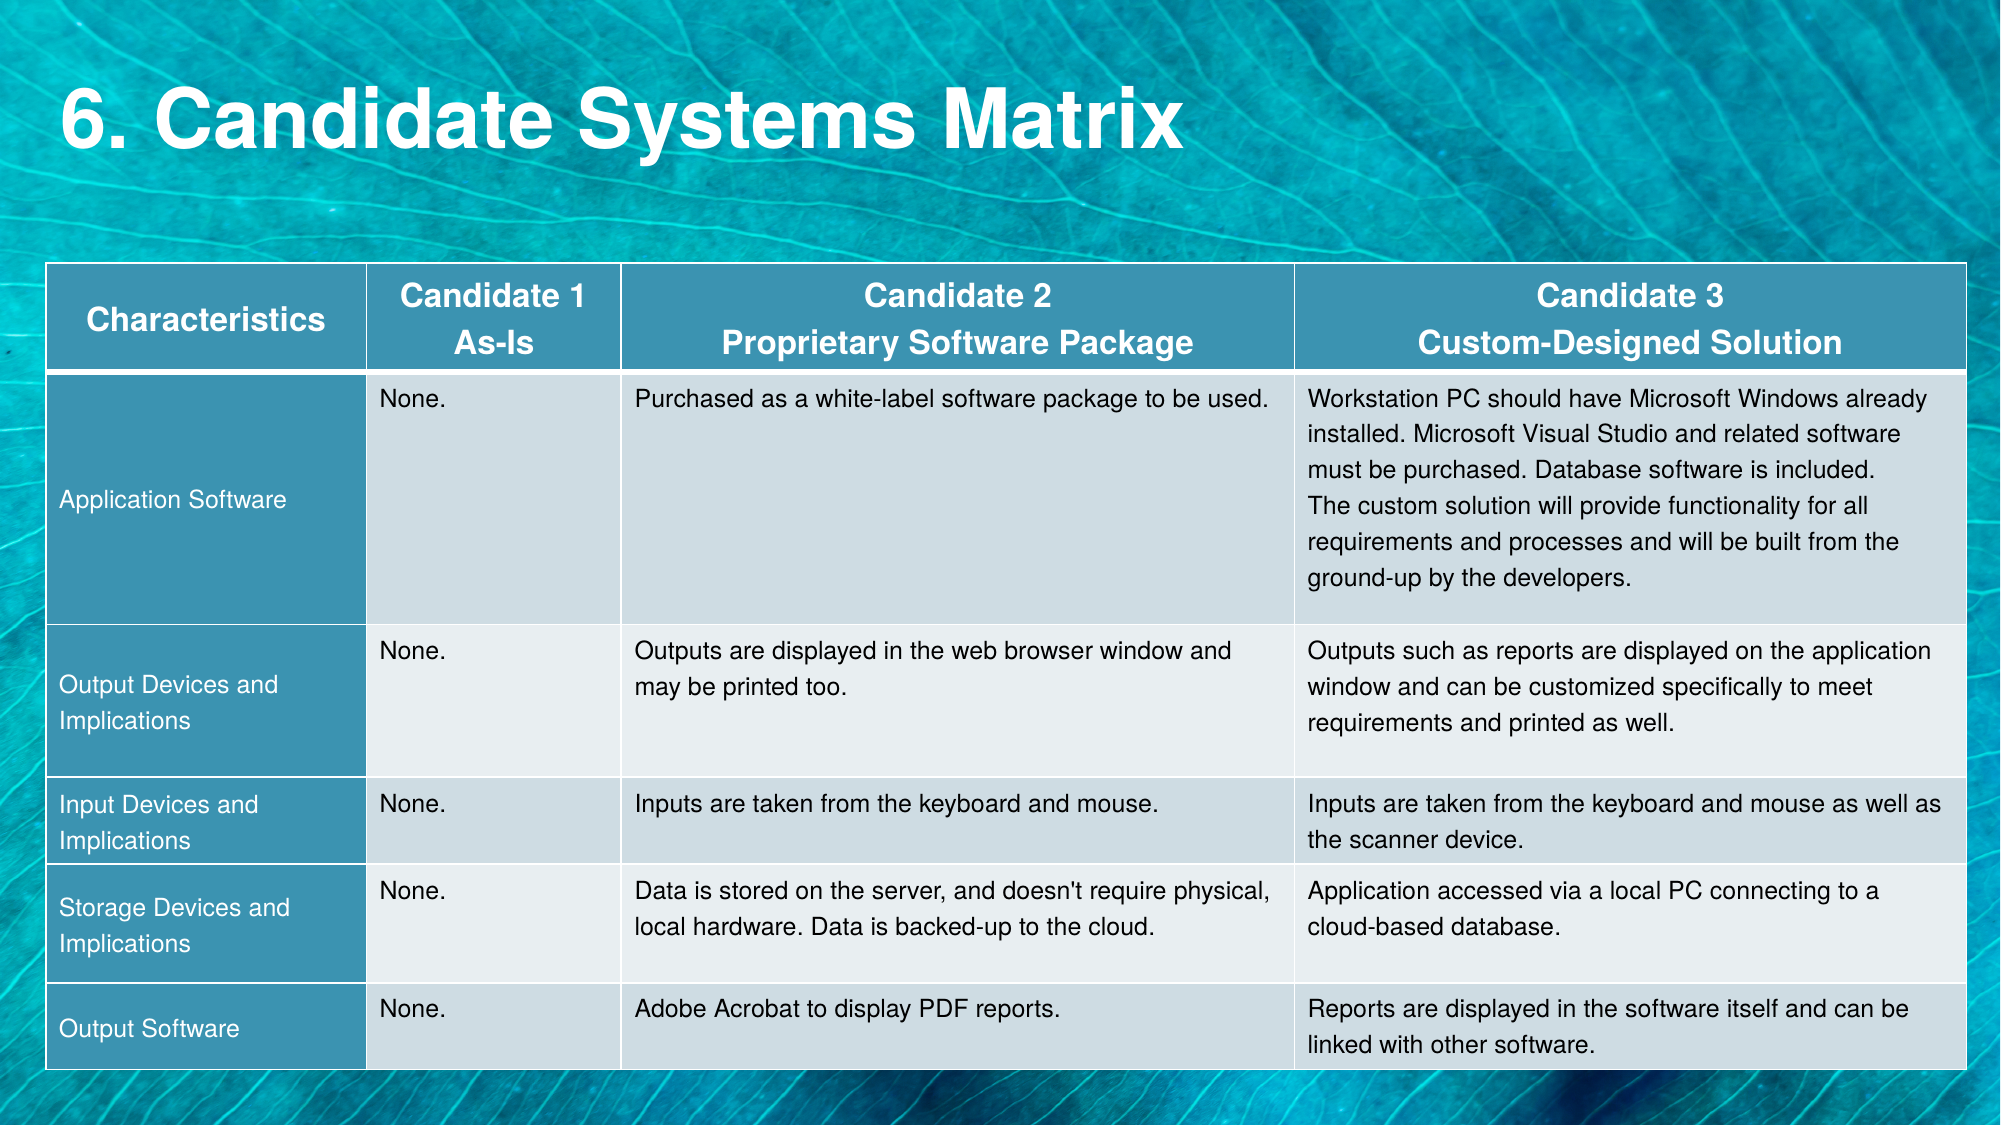

6. Candidate Systems Matrix
| Characteristics | Candidate 1 As-Is | Candidate 2 Proprietary Software Package | Candidate 3 Custom-Designed Solution |
| --- | --- | --- | --- |
| Application Software | None. | Purchased as a white-label software package to be used. | Workstation PC should have Microsoft Windows already installed. Microsoft Visual Studio and related software must be purchased. Database software is included. The custom solution will provide functionality for all requirements and processes and will be built from the ground-up by the developers. |
| Output Devices and Implications | None. | Outputs are displayed in the web browser window and may be printed too. | Outputs such as reports are displayed on the application window and can be customized specifically to meet requirements and printed as well. |
| Input Devices and Implications | None. | Inputs are taken from the keyboard and mouse. | Inputs are taken from the keyboard and mouse as well as the scanner device. |
| Storage Devices and Implications | None. | Data is stored on the server, and doesn't require physical, local hardware. Data is backed-up to the cloud. | Application accessed via a local PC connecting to a cloud-based database. |
| Output Software | None. | Adobe Acrobat to display PDF reports. | Reports are displayed in the software itself and can be linked with other software. |